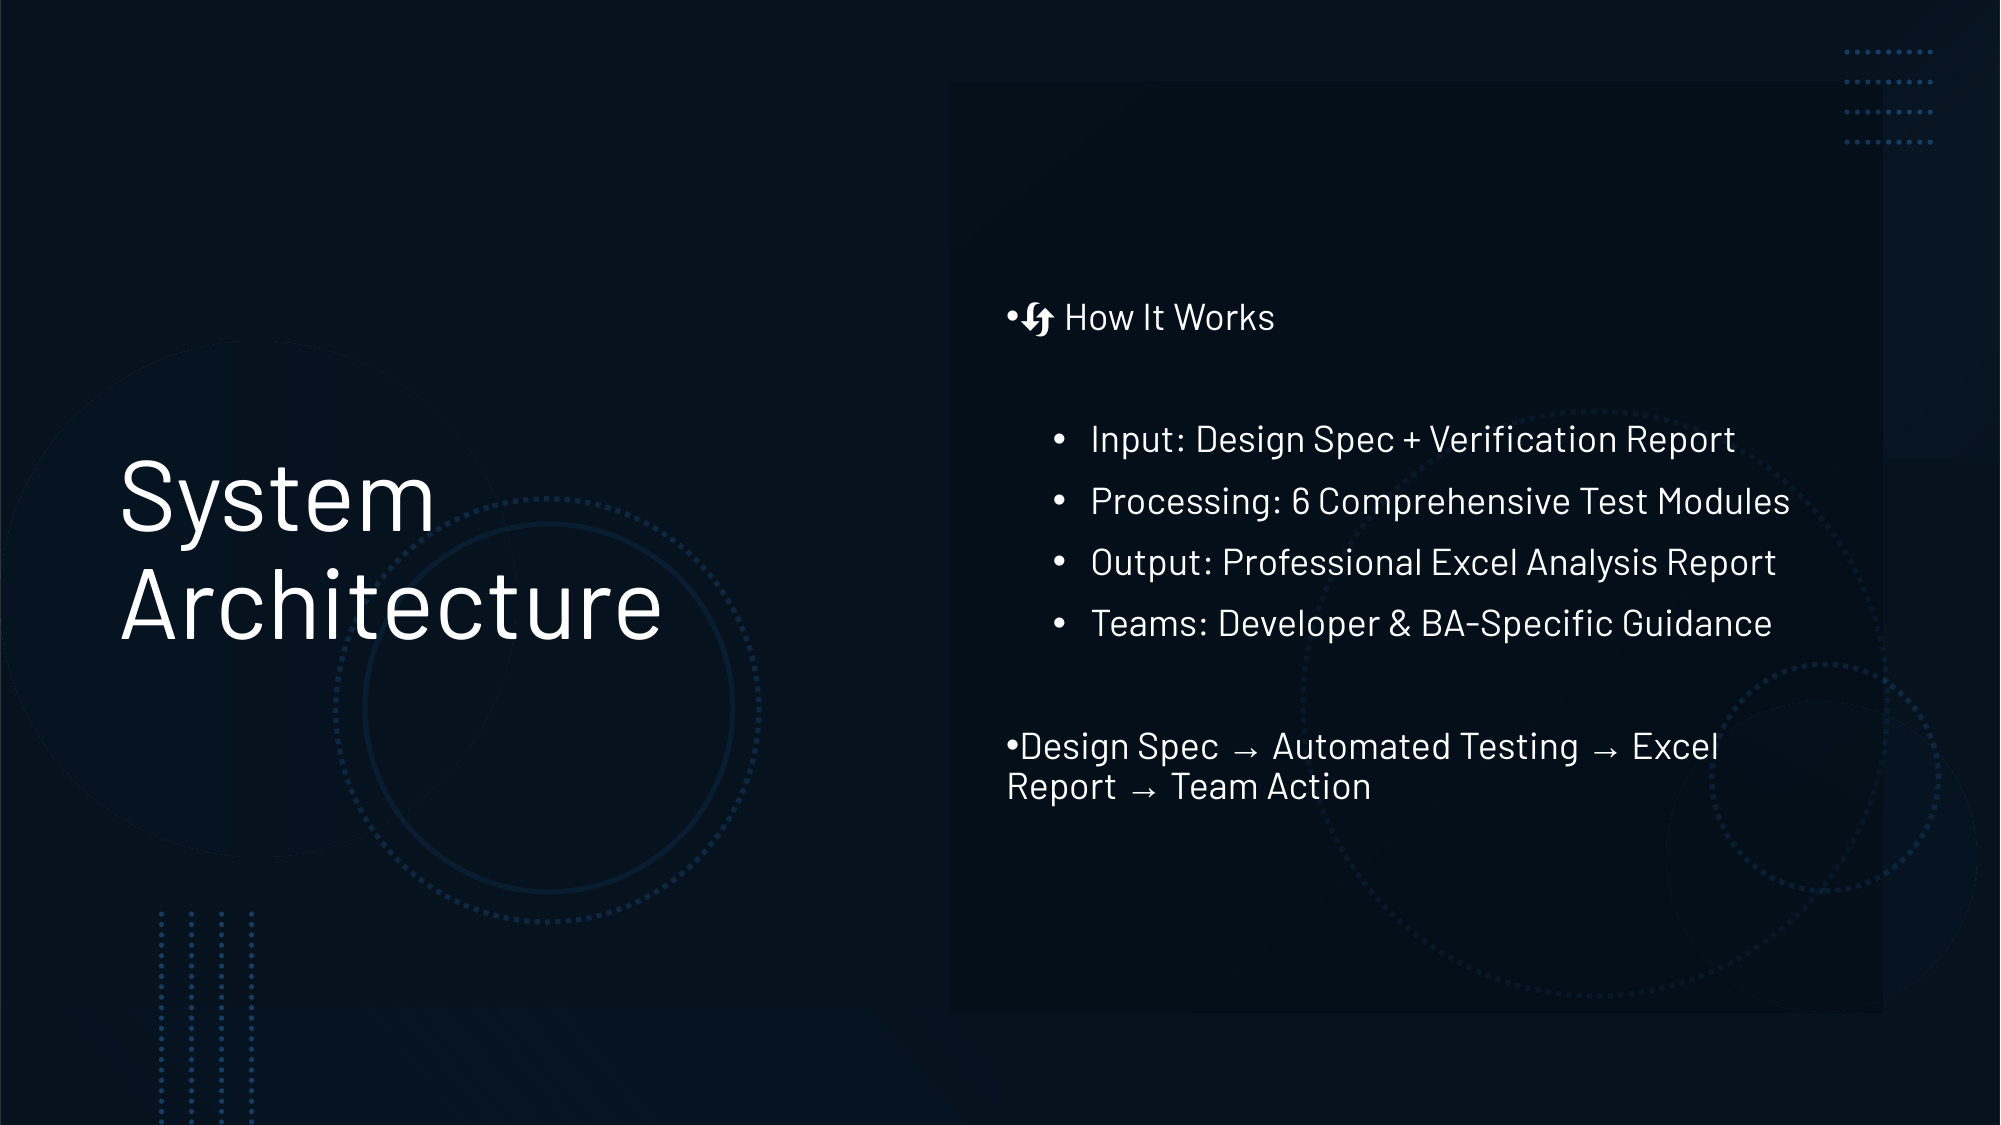

# System Architecture
🔄 How It Works

Input: Design Spec + Verification Report
Processing: 6 Comprehensive Test Modules
Output: Professional Excel Analysis Report
Teams: Developer & BA-Specific Guidance

Design Spec → Automated Testing → Excel Report → Team Action